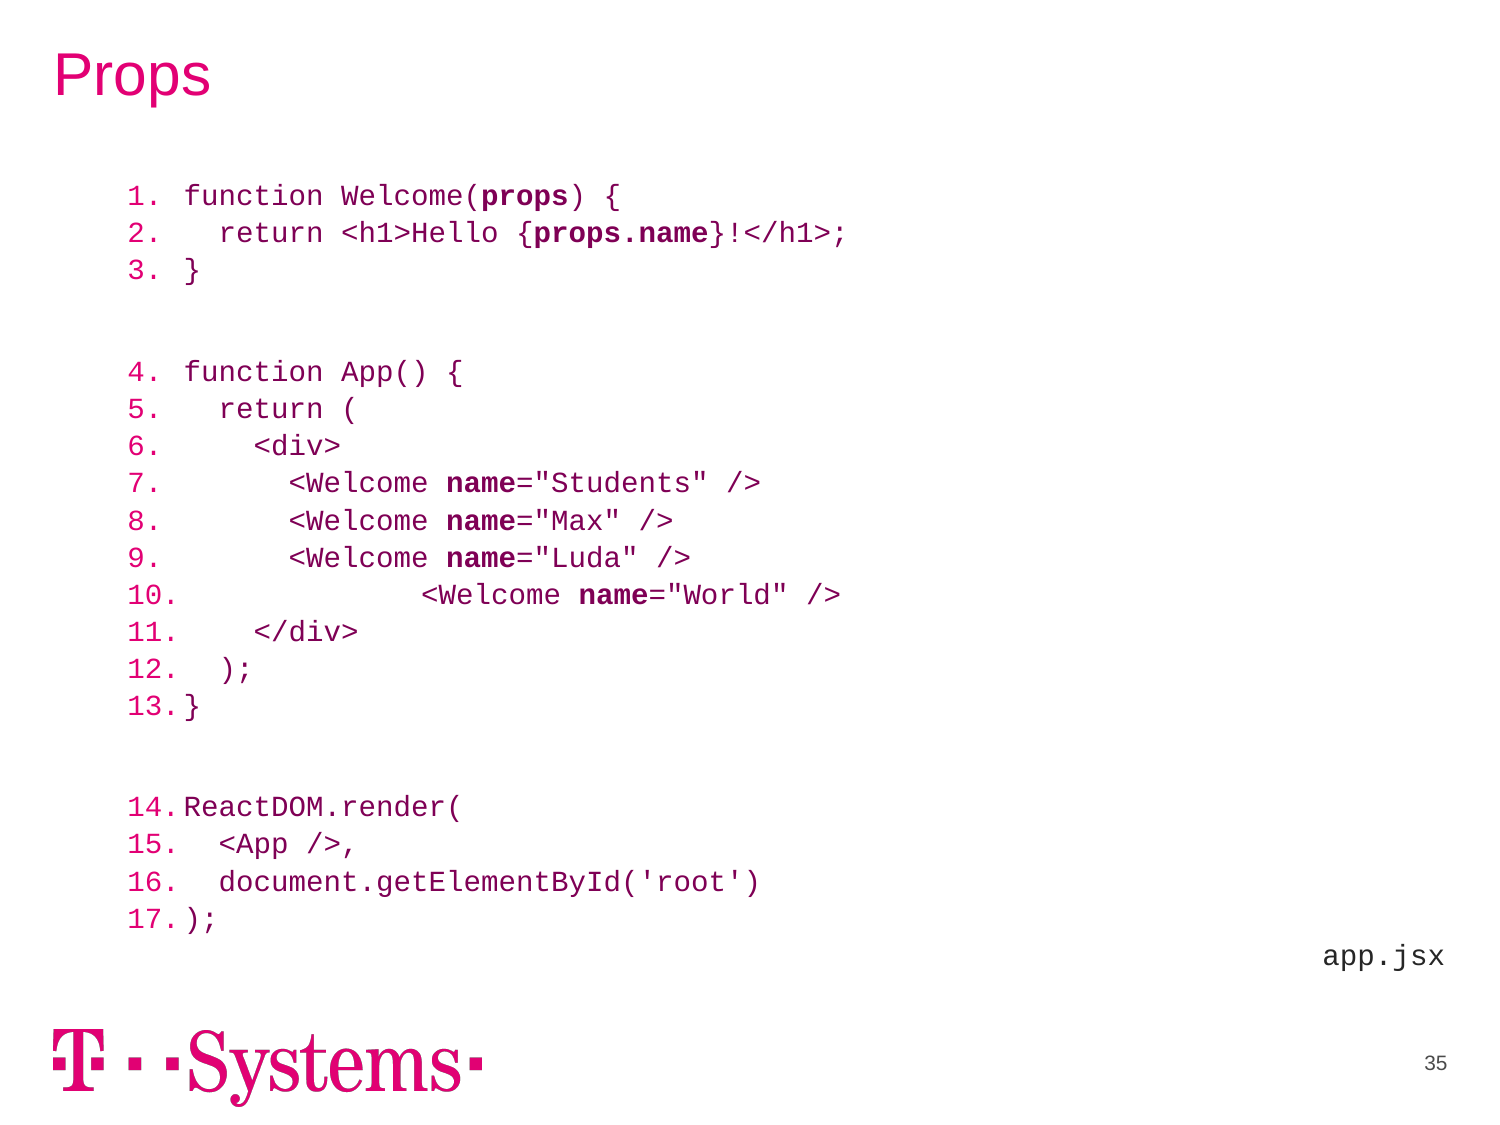

# Props
function Welcome(props) {
  return <h1>Hello {props.name}!</h1>;
}

function App() {
  return (
    <div>
      <Welcome name="Students" />
      <Welcome name="Max" />
      <Welcome name="Luda" />
	     <Welcome name="World" />
    </div>
  );
}

ReactDOM.render(
  <App />,
  document.getElementById('root')
);
app.jsx

35